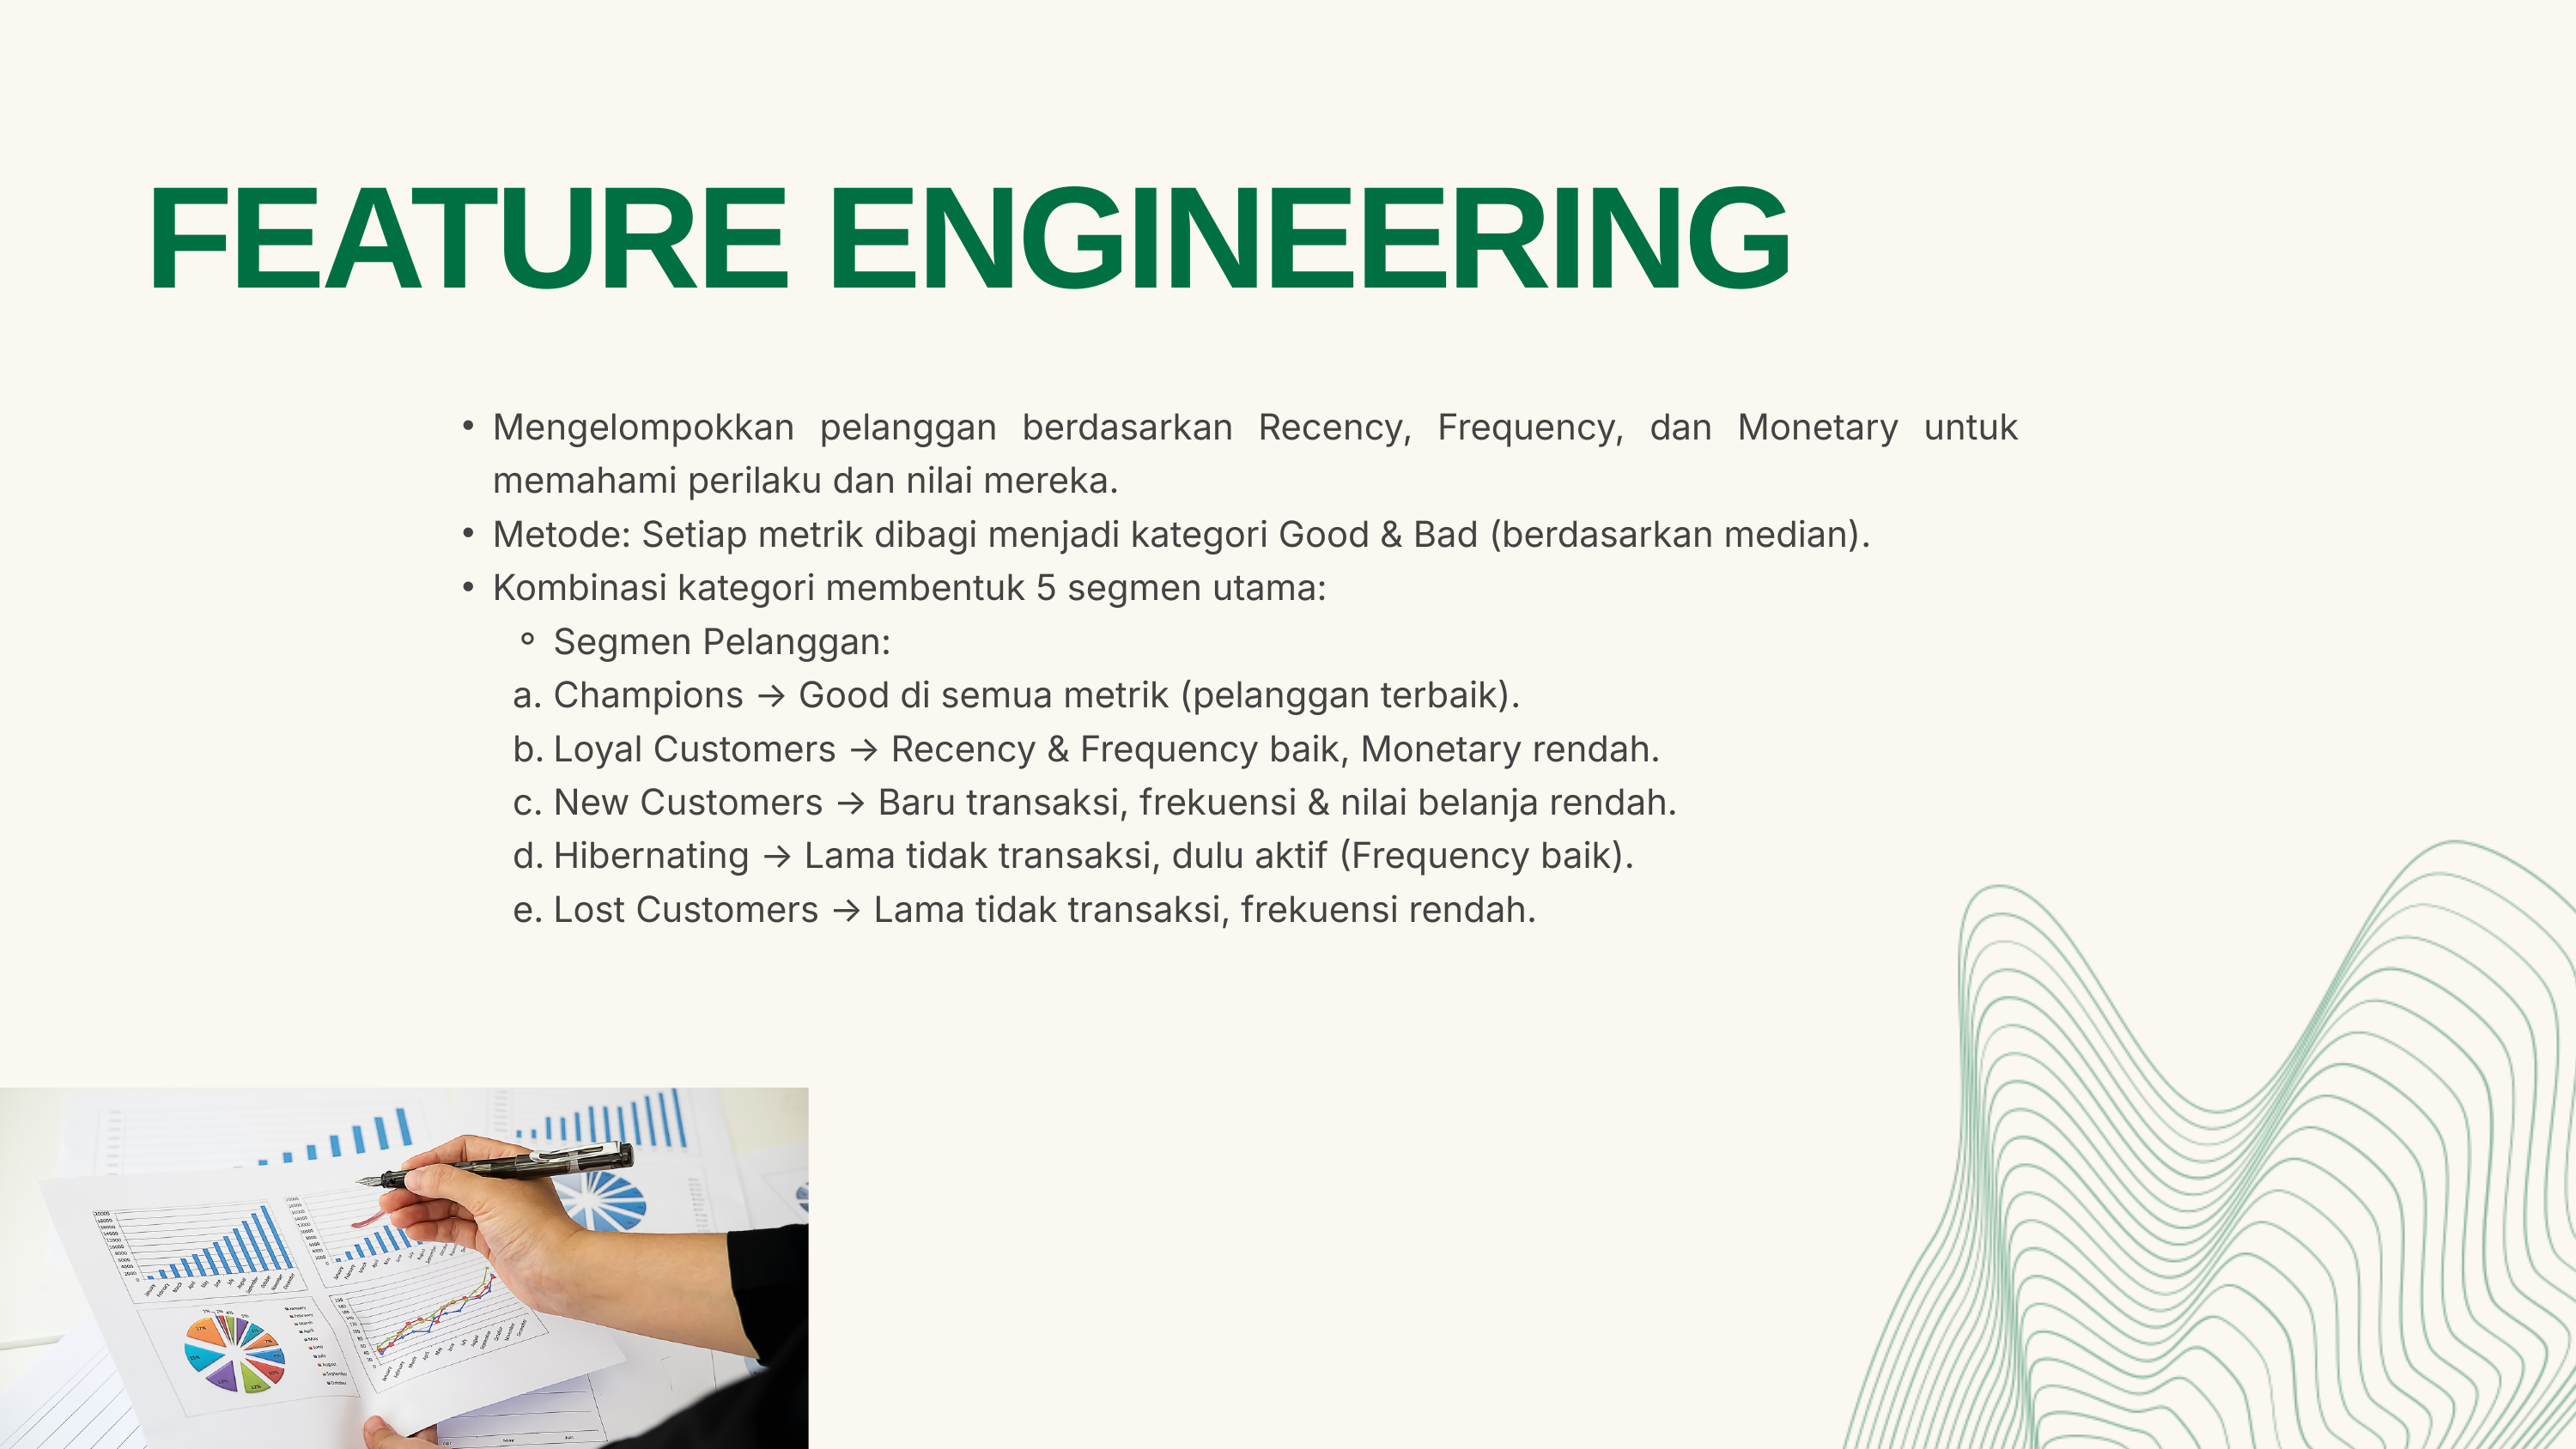

FEATURE ENGINEERING
Mengelompokkan pelanggan berdasarkan Recency, Frequency, dan Monetary untuk memahami perilaku dan nilai mereka.
Metode: Setiap metrik dibagi menjadi kategori Good & Bad (berdasarkan median).
Kombinasi kategori membentuk 5 segmen utama:
Segmen Pelanggan:
Champions → Good di semua metrik (pelanggan terbaik).
Loyal Customers → Recency & Frequency baik, Monetary rendah.
New Customers → Baru transaksi, frekuensi & nilai belanja rendah.
Hibernating → Lama tidak transaksi, dulu aktif (Frequency baik).
Lost Customers → Lama tidak transaksi, frekuensi rendah.